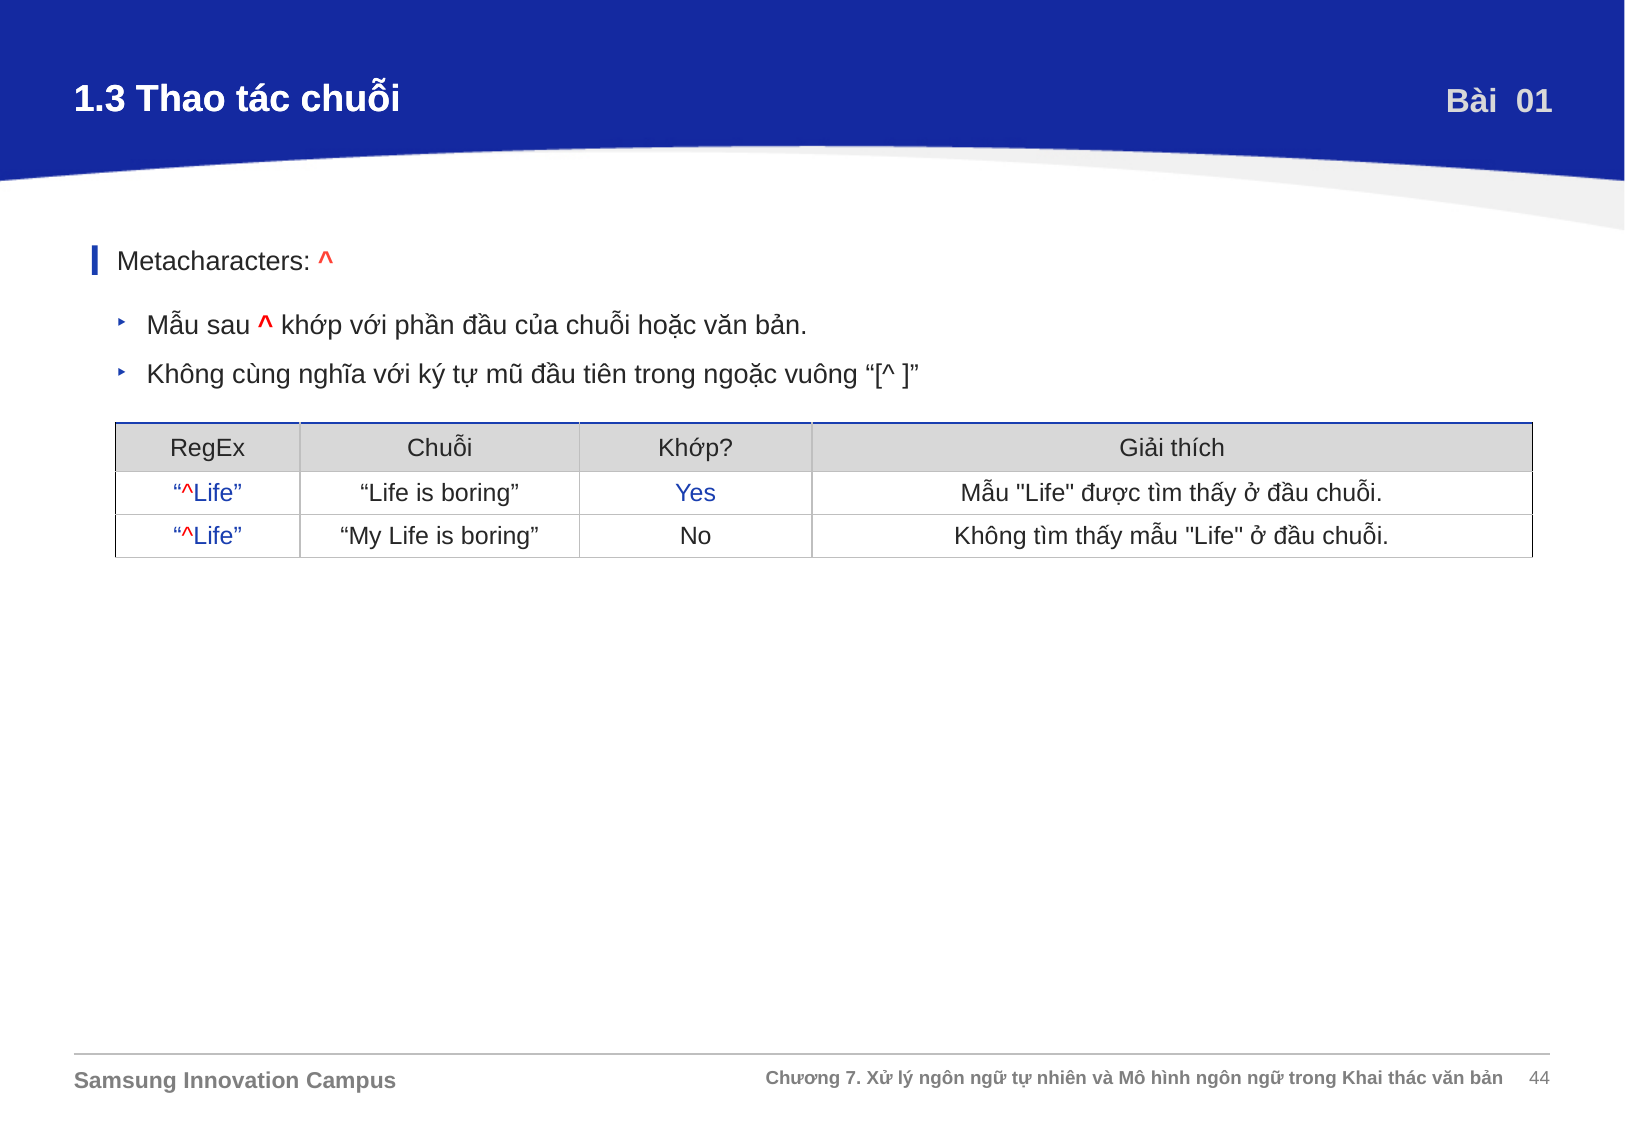

1.3 Thao tác chuỗi

1.3 Thao tác chuỗi
Bài  01
Metacharacters: ^

Mẫu sau ^ khớp với phần đầu của chuỗi hoặc văn bản.
Không cùng nghĩa với ký tự mũ đầu tiên trong ngoặc vuông “[^ ]”
| RegEx | Chuỗi | Khớp? | Giải thích |
| --- | --- | --- | --- |
| “^Life” | “Life is boring” | Yes | Mẫu "Life" được tìm thấy ở đầu chuỗi. |
| “^Life” | “My Life is boring” | No | Không tìm thấy mẫu "Life" ở đầu chuỗi. |